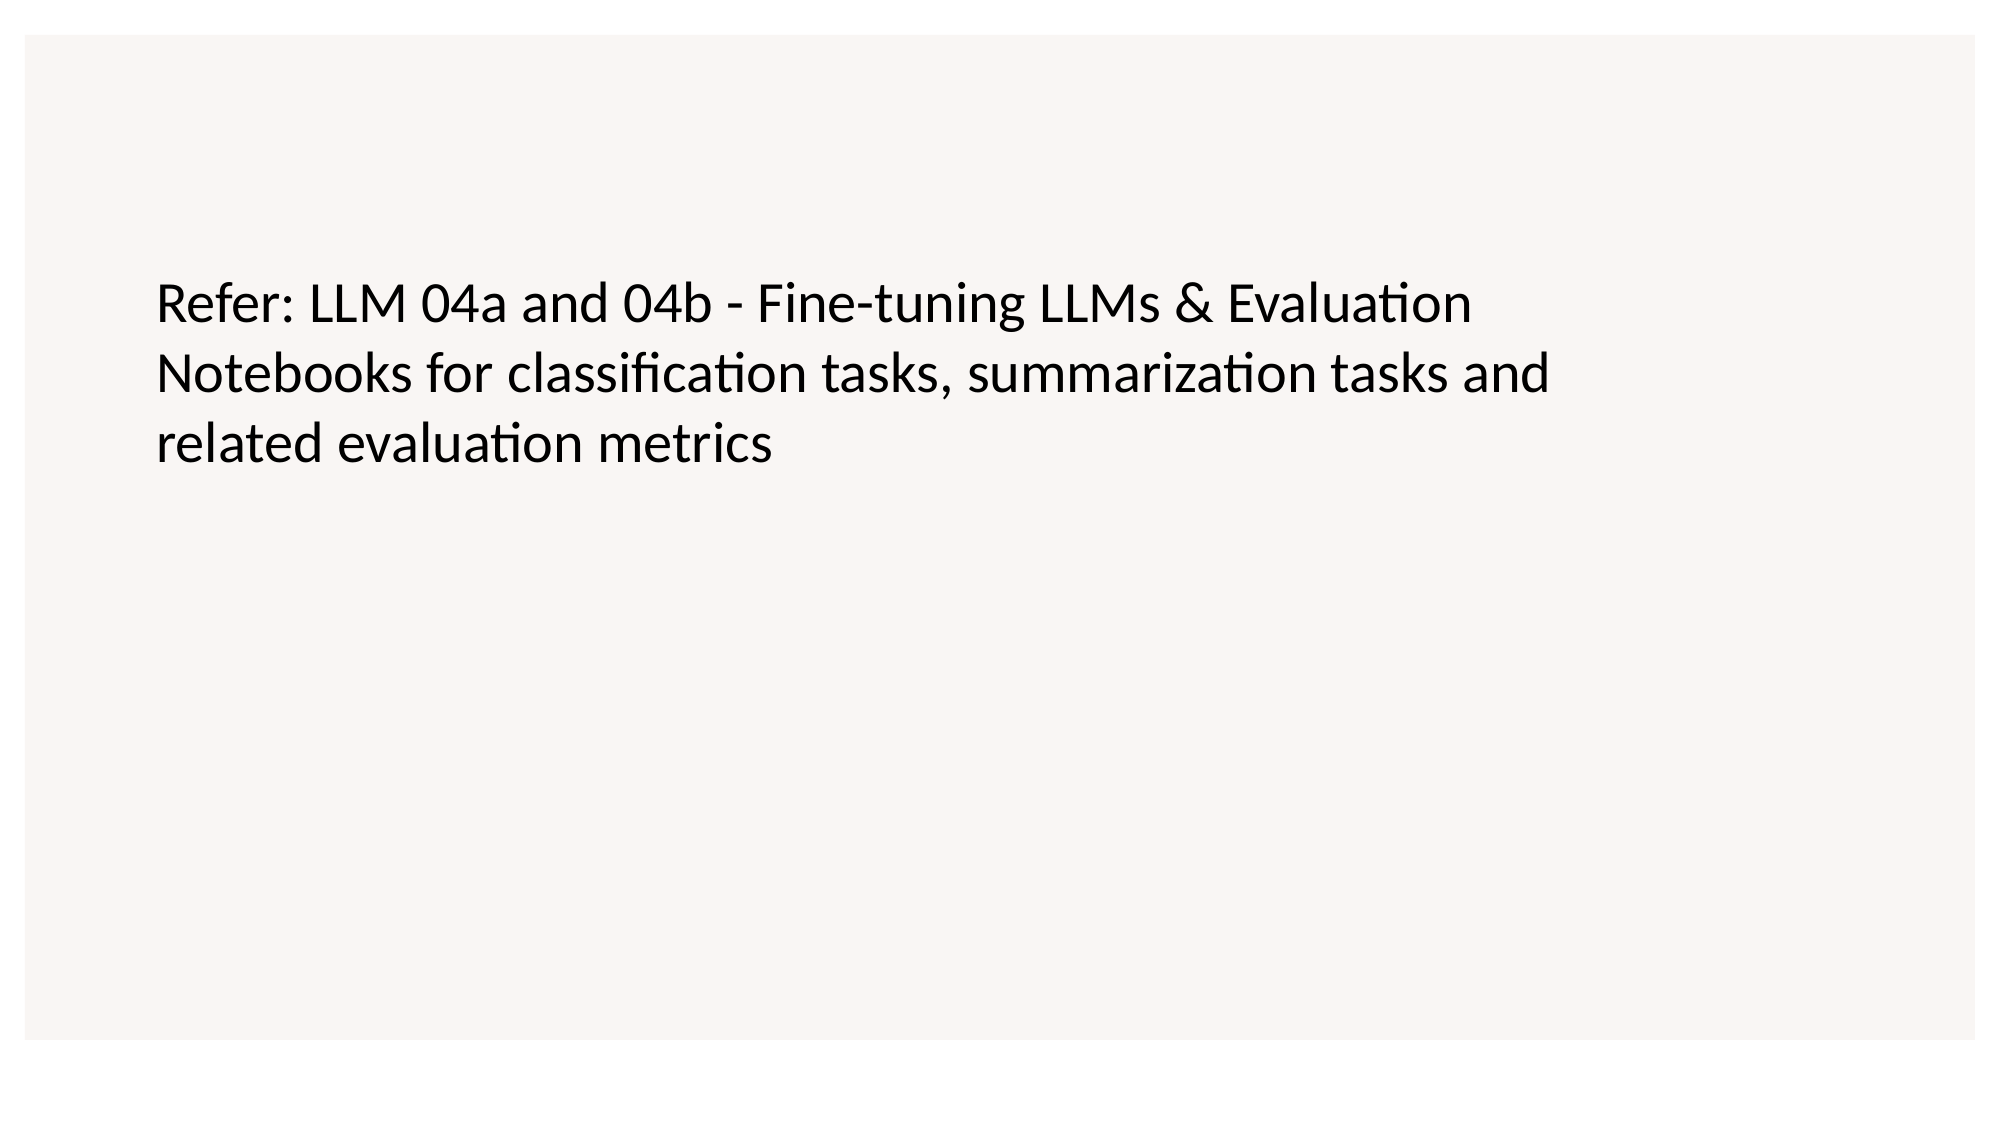

Refer: LLM 04a and 04b - Fine-tuning LLMs & Evaluation Notebooks for classification tasks, summarization tasks and related evaluation metrics